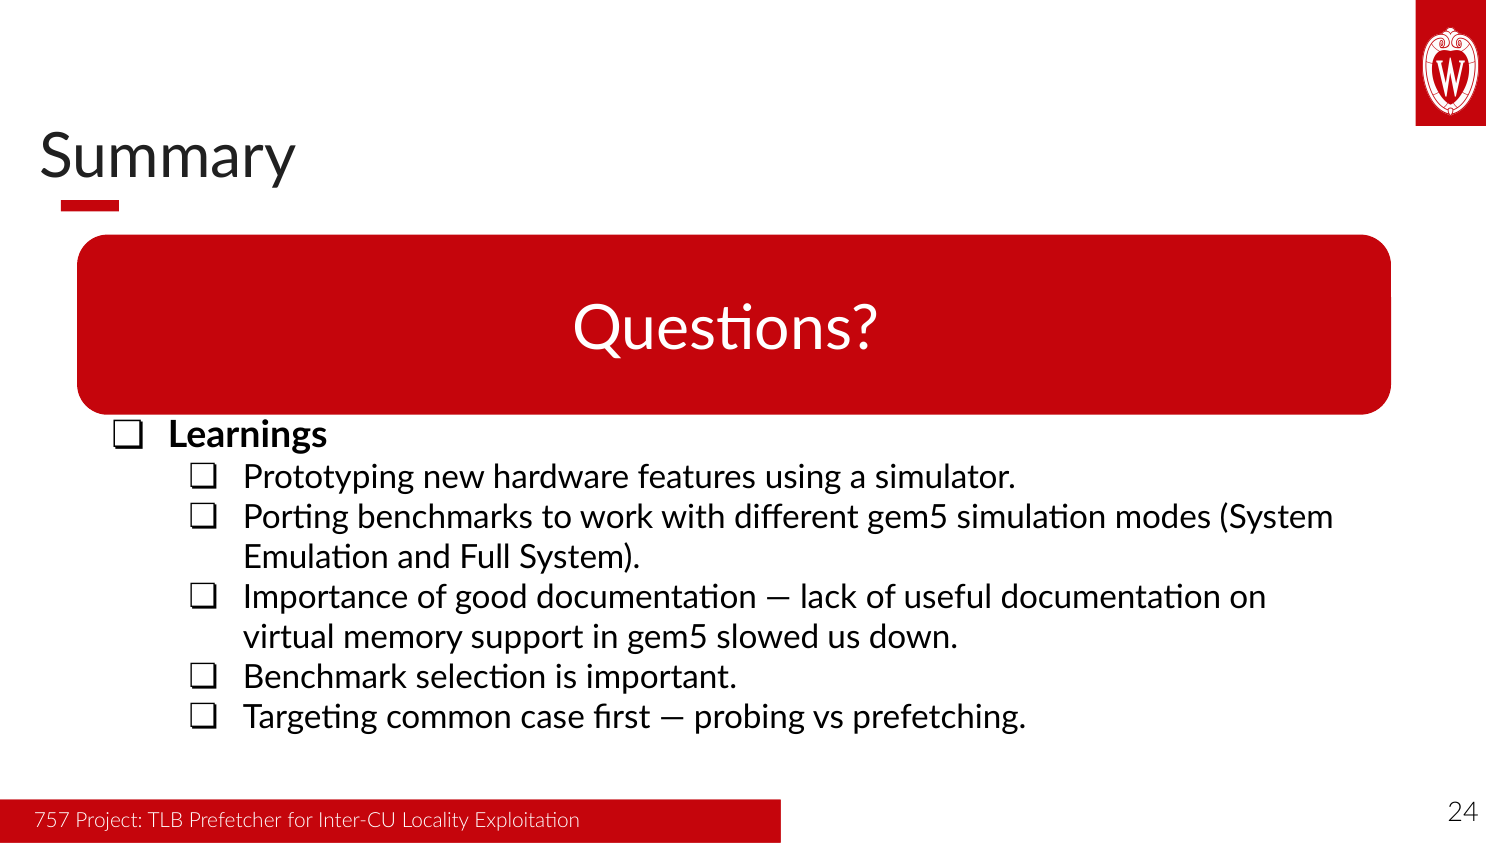

Summary
Questions?
There is some scope for hardware optimizations for virtual memory in GPUs, but the benefits we get are heavily dependent on applications’ memory footprint and system configuration.
Learnings
Prototyping new hardware features using a simulator.
Porting benchmarks to work with different gem5 simulation modes (System Emulation and Full System).
Importance of good documentation — lack of useful documentation on virtual memory support in gem5 slowed us down.
Benchmark selection is important.
Targeting common case first — probing vs prefetching.
24

757 Project: TLB Prefetcher for Inter-CU Locality Exploitation